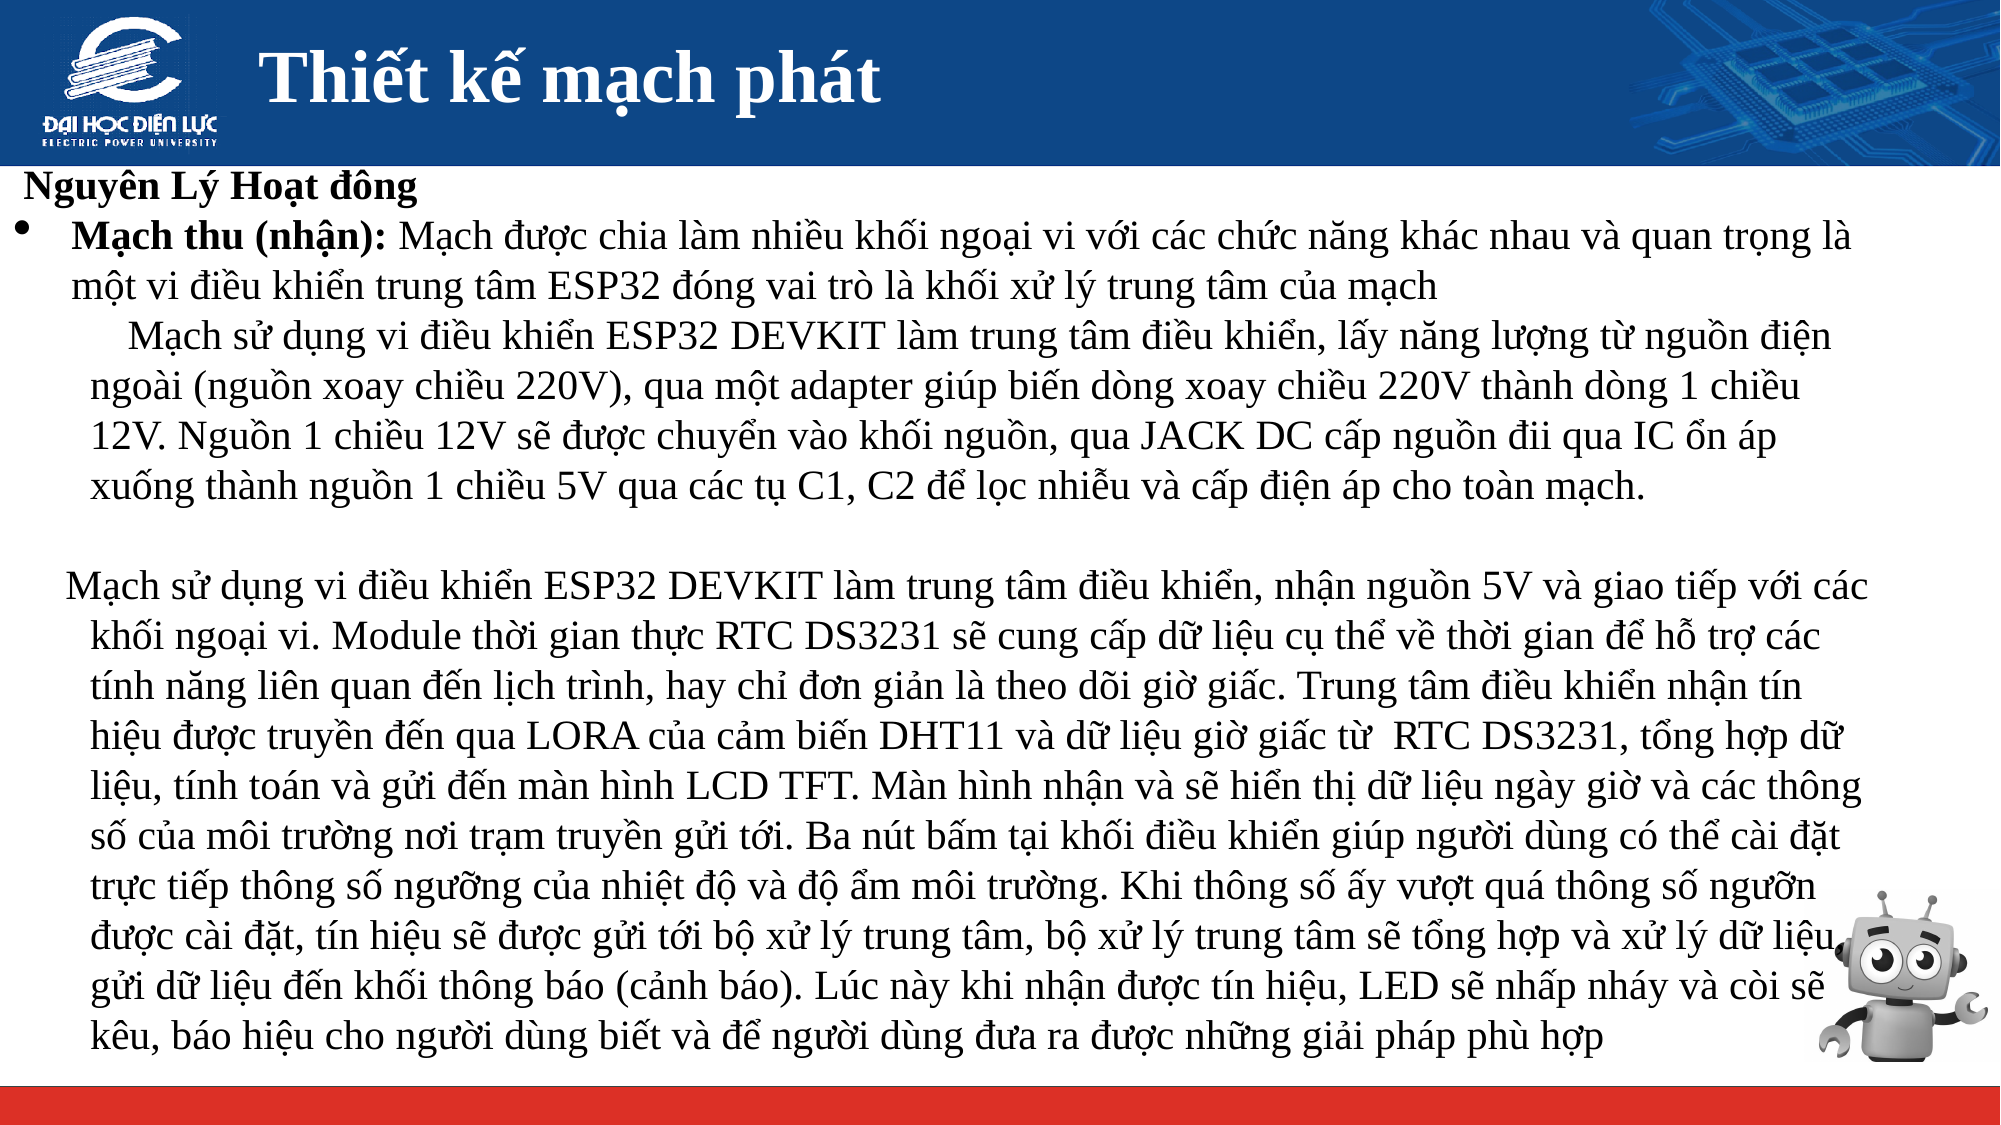

# Thiết kế mạch phát
Nguyên Lý Hoạt đông
Mạch thu (nhận): Mạch được chia làm nhiều khối ngoại vi với các chức năng khác nhau và quan trọng là một vi điều khiển trung tâm ESP32 đóng vai trò là khối xử lý trung tâm của mạch
Mạch sử dụng vi điều khiển ESP32 DEVKIT làm trung tâm điều khiển, lấy năng lượng từ nguồn điện ngoài (nguồn xoay chiều 220V), qua một adapter giúp biến dòng xoay chiều 220V thành dòng 1 chiều 12V. Nguồn 1 chiều 12V sẽ được chuyển vào khối nguồn, qua JACK DC cấp nguồn đii qua IC ổn áp xuống thành nguồn 1 chiều 5V qua các tụ C1, C2 để lọc nhiễu và cấp điện áp cho toàn mạch.

    Mạch sử dụng vi điều khiển ESP32 DEVKIT làm trung tâm điều khiển, nhận nguồn 5V và giao tiếp với các khối ngoại vi. Module thời gian thực RTC DS3231 sẽ cung cấp dữ liệu cụ thể về thời gian để hỗ trợ các tính năng liên quan đến lịch trình, hay chỉ đơn giản là theo dõi giờ giấc. Trung tâm điều khiển nhận tín hiệu được truyền đến qua LORA của cảm biến DHT11 và dữ liệu giờ giấc từ  RTC DS3231, tổng hợp dữ liệu, tính toán và gửi đến màn hình LCD TFT. Màn hình nhận và sẽ hiển thị dữ liệu ngày giờ và các thông số của môi trường nơi trạm truyền gửi tới. Ba nút bấm tại khối điều khiển giúp người dùng có thể cài đặt trực tiếp thông số ngưỡng của nhiệt độ và độ ẩm môi trường. Khi thông số ấy vượt quá thông số ngưỡn được cài đặt, tín hiệu sẽ được gửi tới bộ xử lý trung tâm, bộ xử lý trung tâm sẽ tổng hợp và xử lý dữ liệu, gửi dữ liệu đến khối thông báo (cảnh báo). Lúc này khi nhận được tín hiệu, LED sẽ nhấp nháy và còi sẽ kêu, báo hiệu cho người dùng biết và để người dùng đưa ra được những giải pháp phù hợp